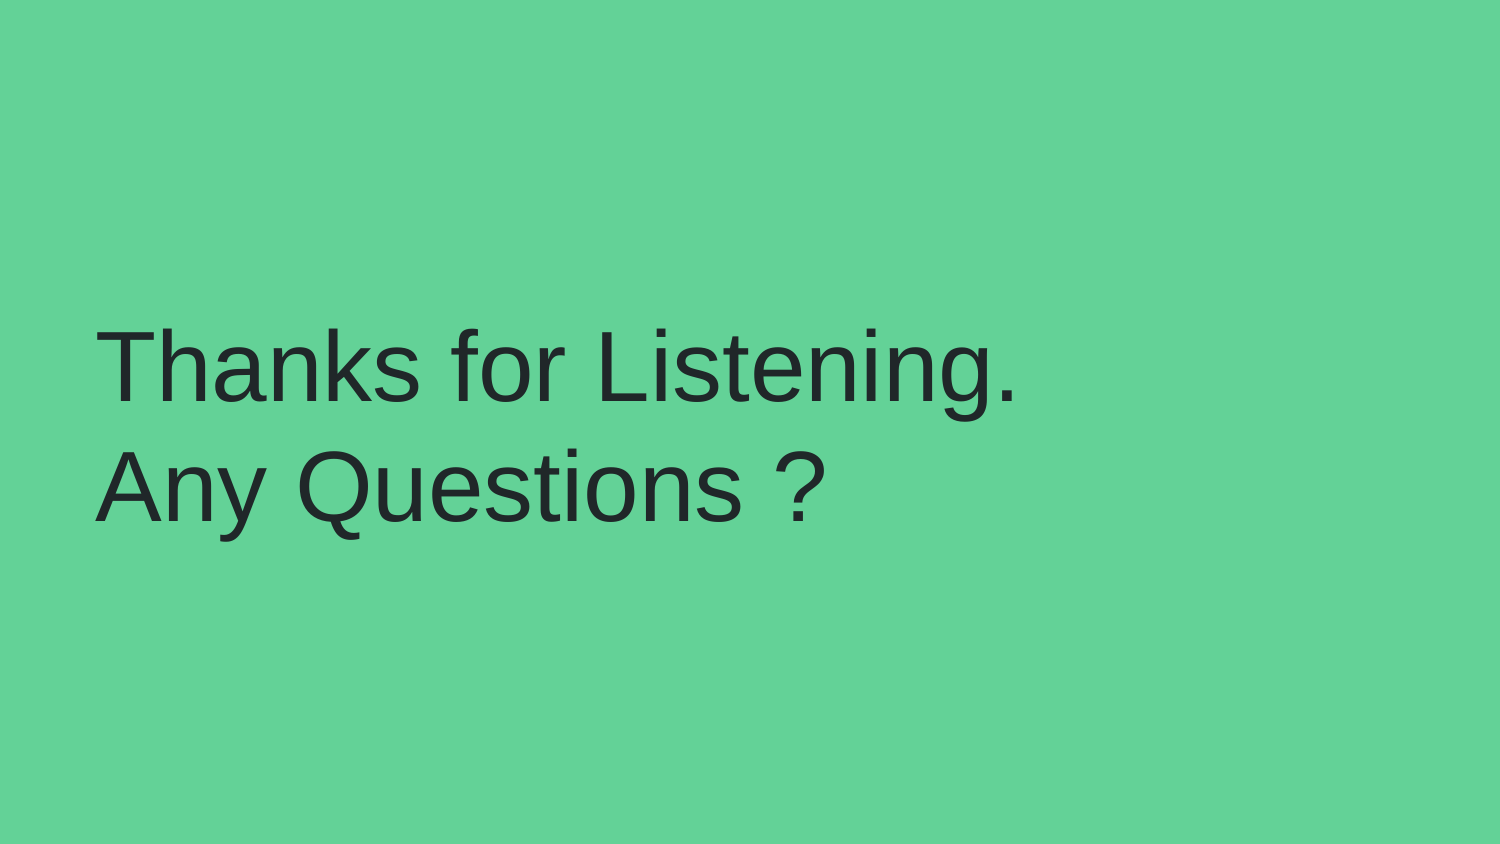

# Thanks for Listening.
Any Questions ?